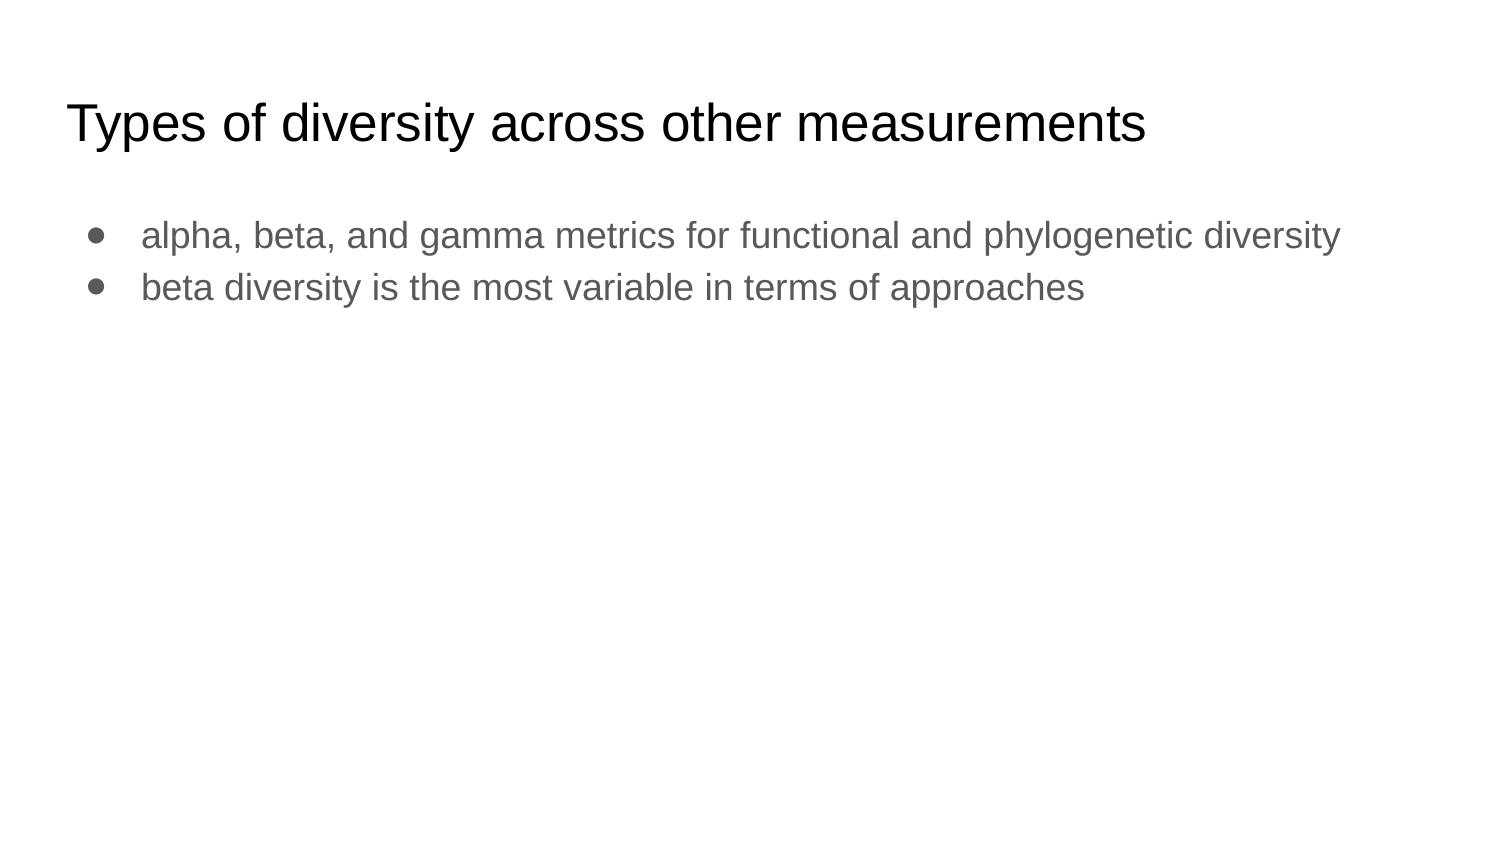

# Types of diversity across other measurements
alpha, beta, and gamma metrics for functional and phylogenetic diversity
beta diversity is the most variable in terms of approaches